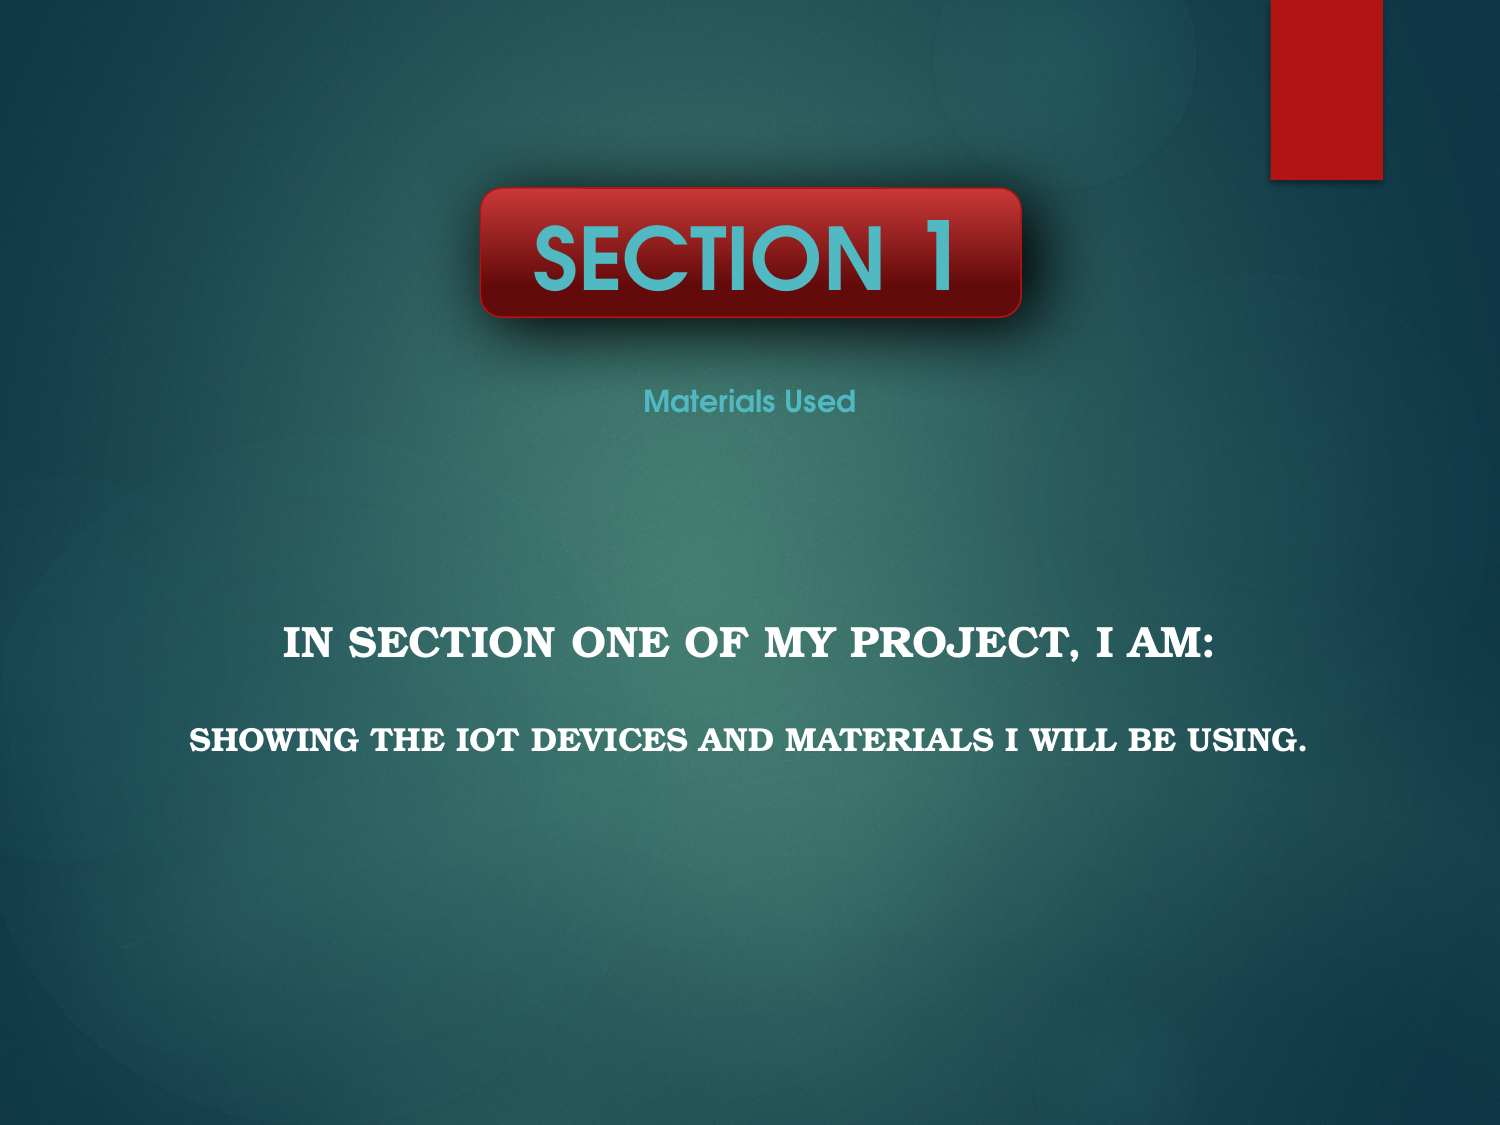

SECTION 1

# Materials Used
In section one of my project, I am:

Showing the IOT devices and materials I will be using.